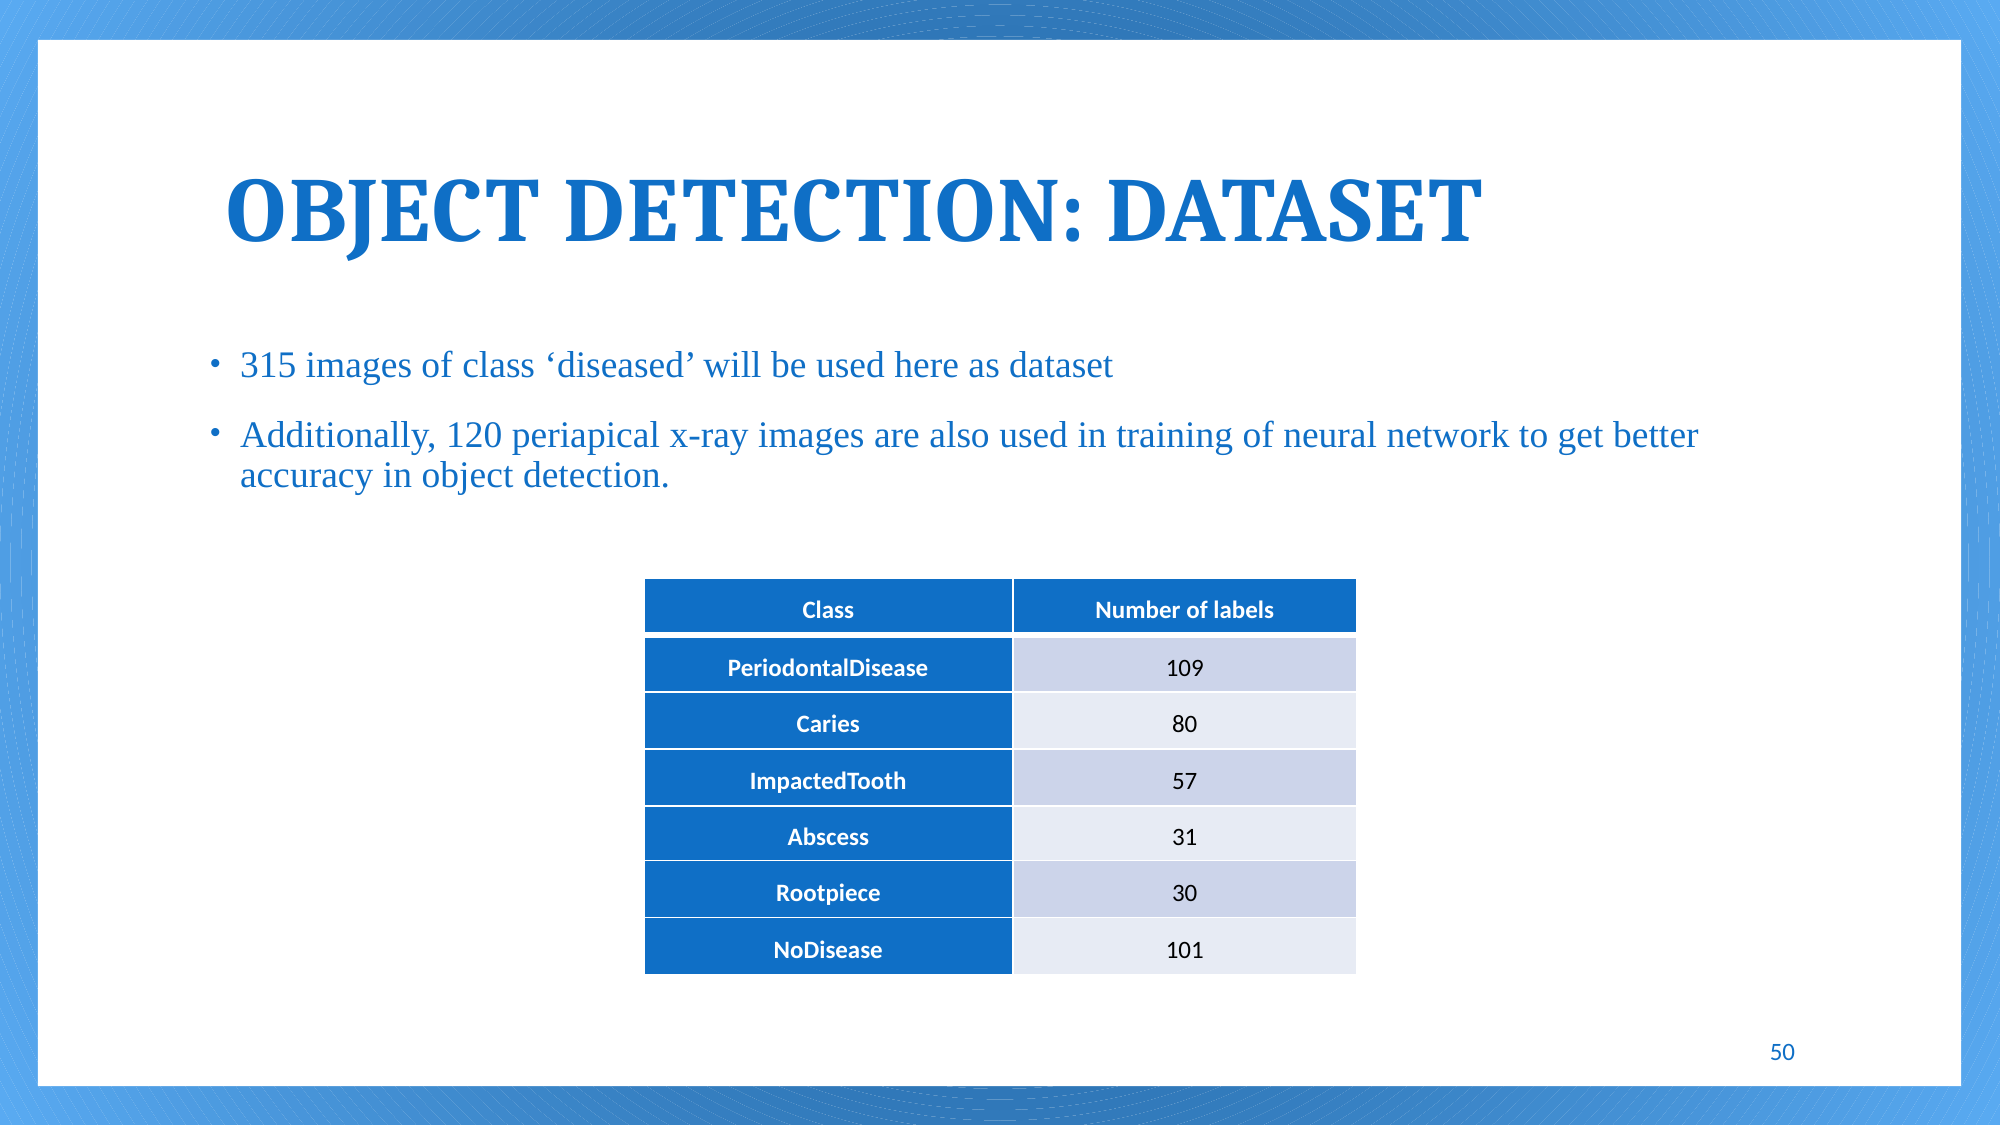

OBJECT DETECTION: DATASET
315 images of class ‘diseased’ will be used here as dataset
Additionally, 120 periapical x-ray images are also used in training of neural network to get better accuracy in object detection.

| Class | Number of labels |
| --- | --- |
| PeriodontalDisease | 109 |
| Caries | 80 |
| ImpactedTooth | 57 |
| Abscess | 31 |
| Rootpiece | 30 |
| NoDisease | 101 |
50